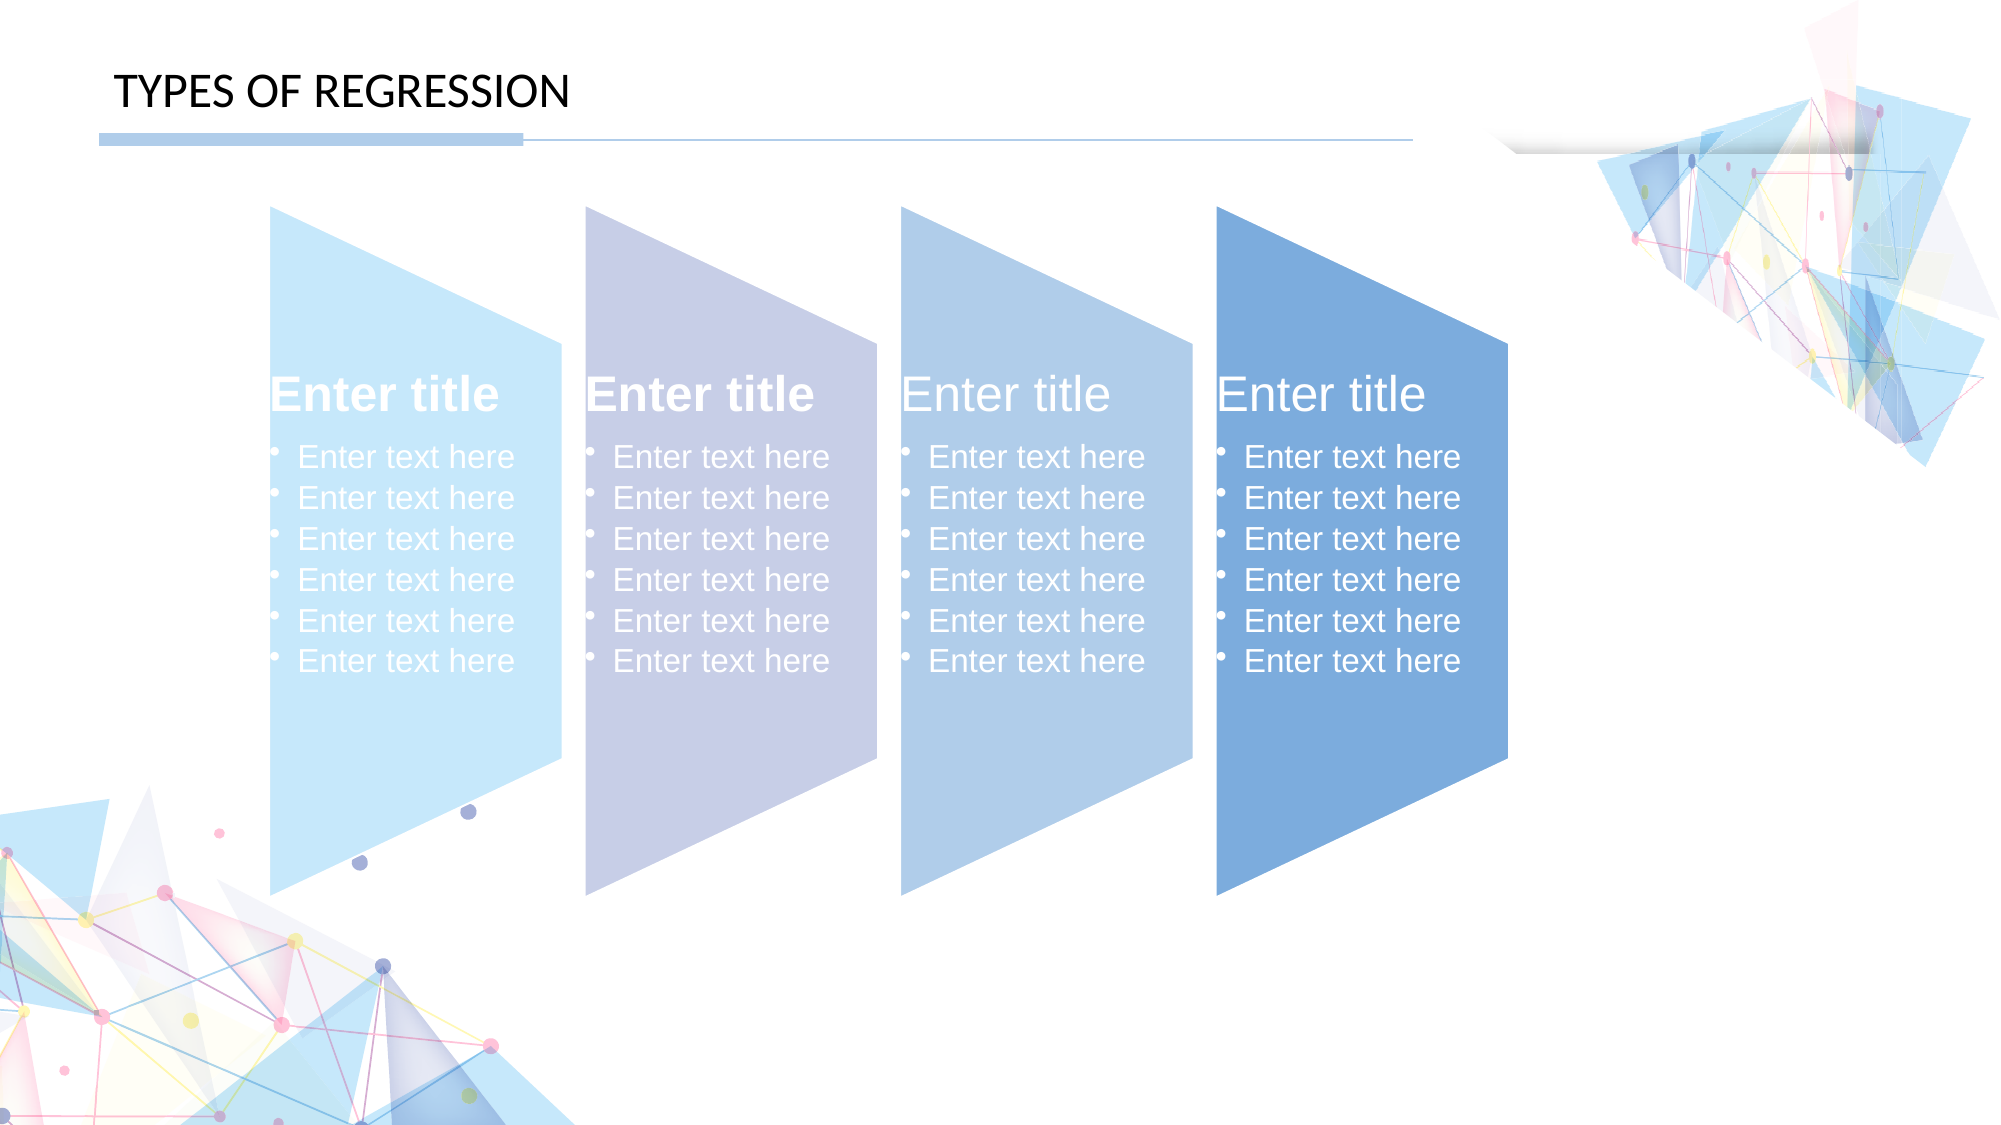

TYPES OF REGRESSION

Enter title
Enter text here
Enter text here
Enter text here
Enter text here
Enter text here
Enter text here
Enter title
Enter text here
Enter text here
Enter text here
Enter text here
Enter text here
Enter text here
Enter title
Enter text here
Enter text here
Enter text here
Enter text here
Enter text here
Enter text here
Enter title
Enter text here
Enter text here
Enter text here
Enter text here
Enter text here
Enter text here